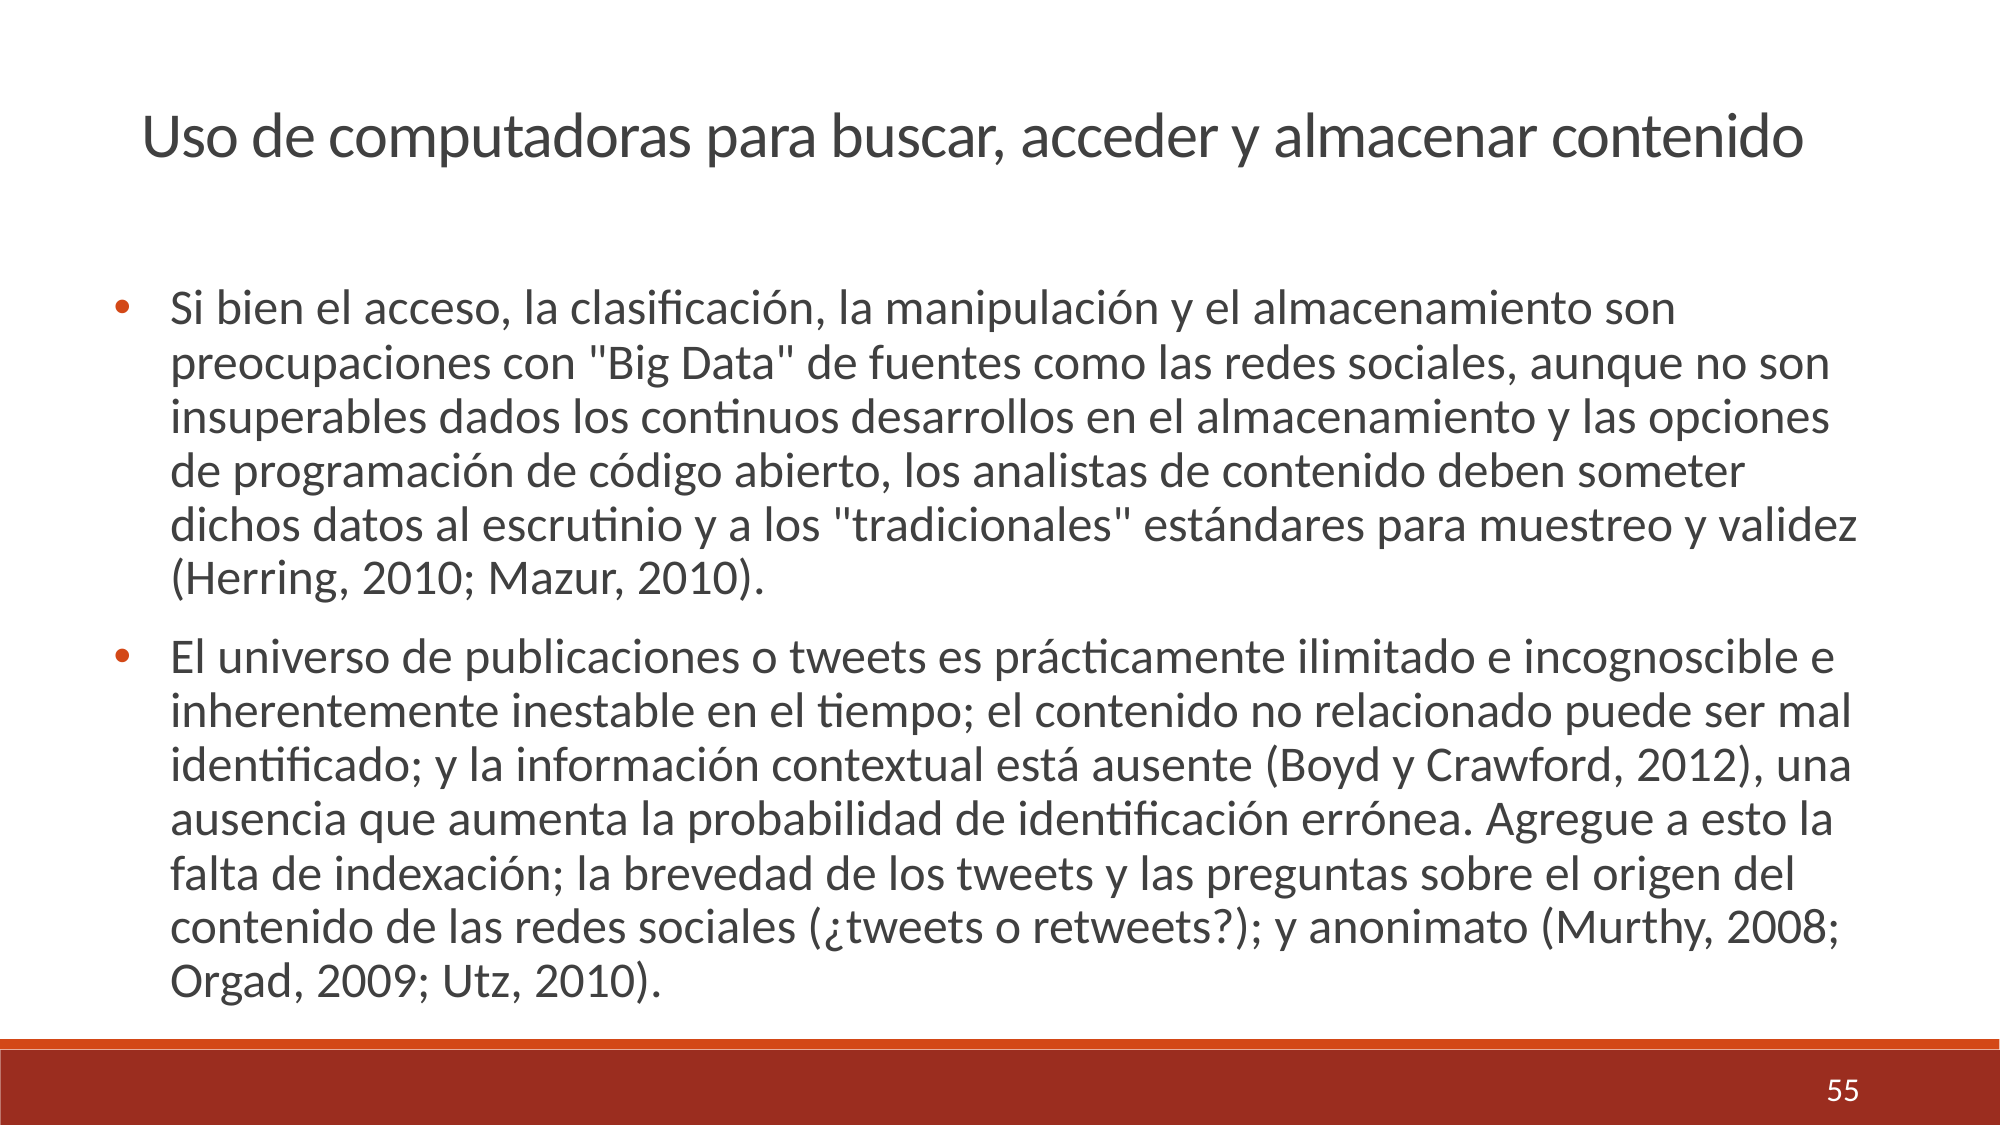

Uso de computadoras para buscar, acceder y almacenar contenido
Si bien el acceso, la clasificación, la manipulación y el almacenamiento son preocupaciones con "Big Data" de fuentes como las redes sociales, aunque no son insuperables dados los continuos desarrollos en el almacenamiento y las opciones de programación de código abierto, los analistas de contenido deben someter dichos datos al escrutinio y a los "tradicionales" estándares para muestreo y validez (Herring, 2010; Mazur, 2010).
El universo de publicaciones o tweets es prácticamente ilimitado e incognoscible e inherentemente inestable en el tiempo; el contenido no relacionado puede ser mal identificado; y la información contextual está ausente (Boyd y Crawford, 2012), una ausencia que aumenta la probabilidad de identificación errónea. Agregue a esto la falta de indexación; la brevedad de los tweets y las preguntas sobre el origen del contenido de las redes sociales (¿tweets o retweets?); y anonimato (Murthy, 2008; Orgad, 2009; Utz, 2010).
55